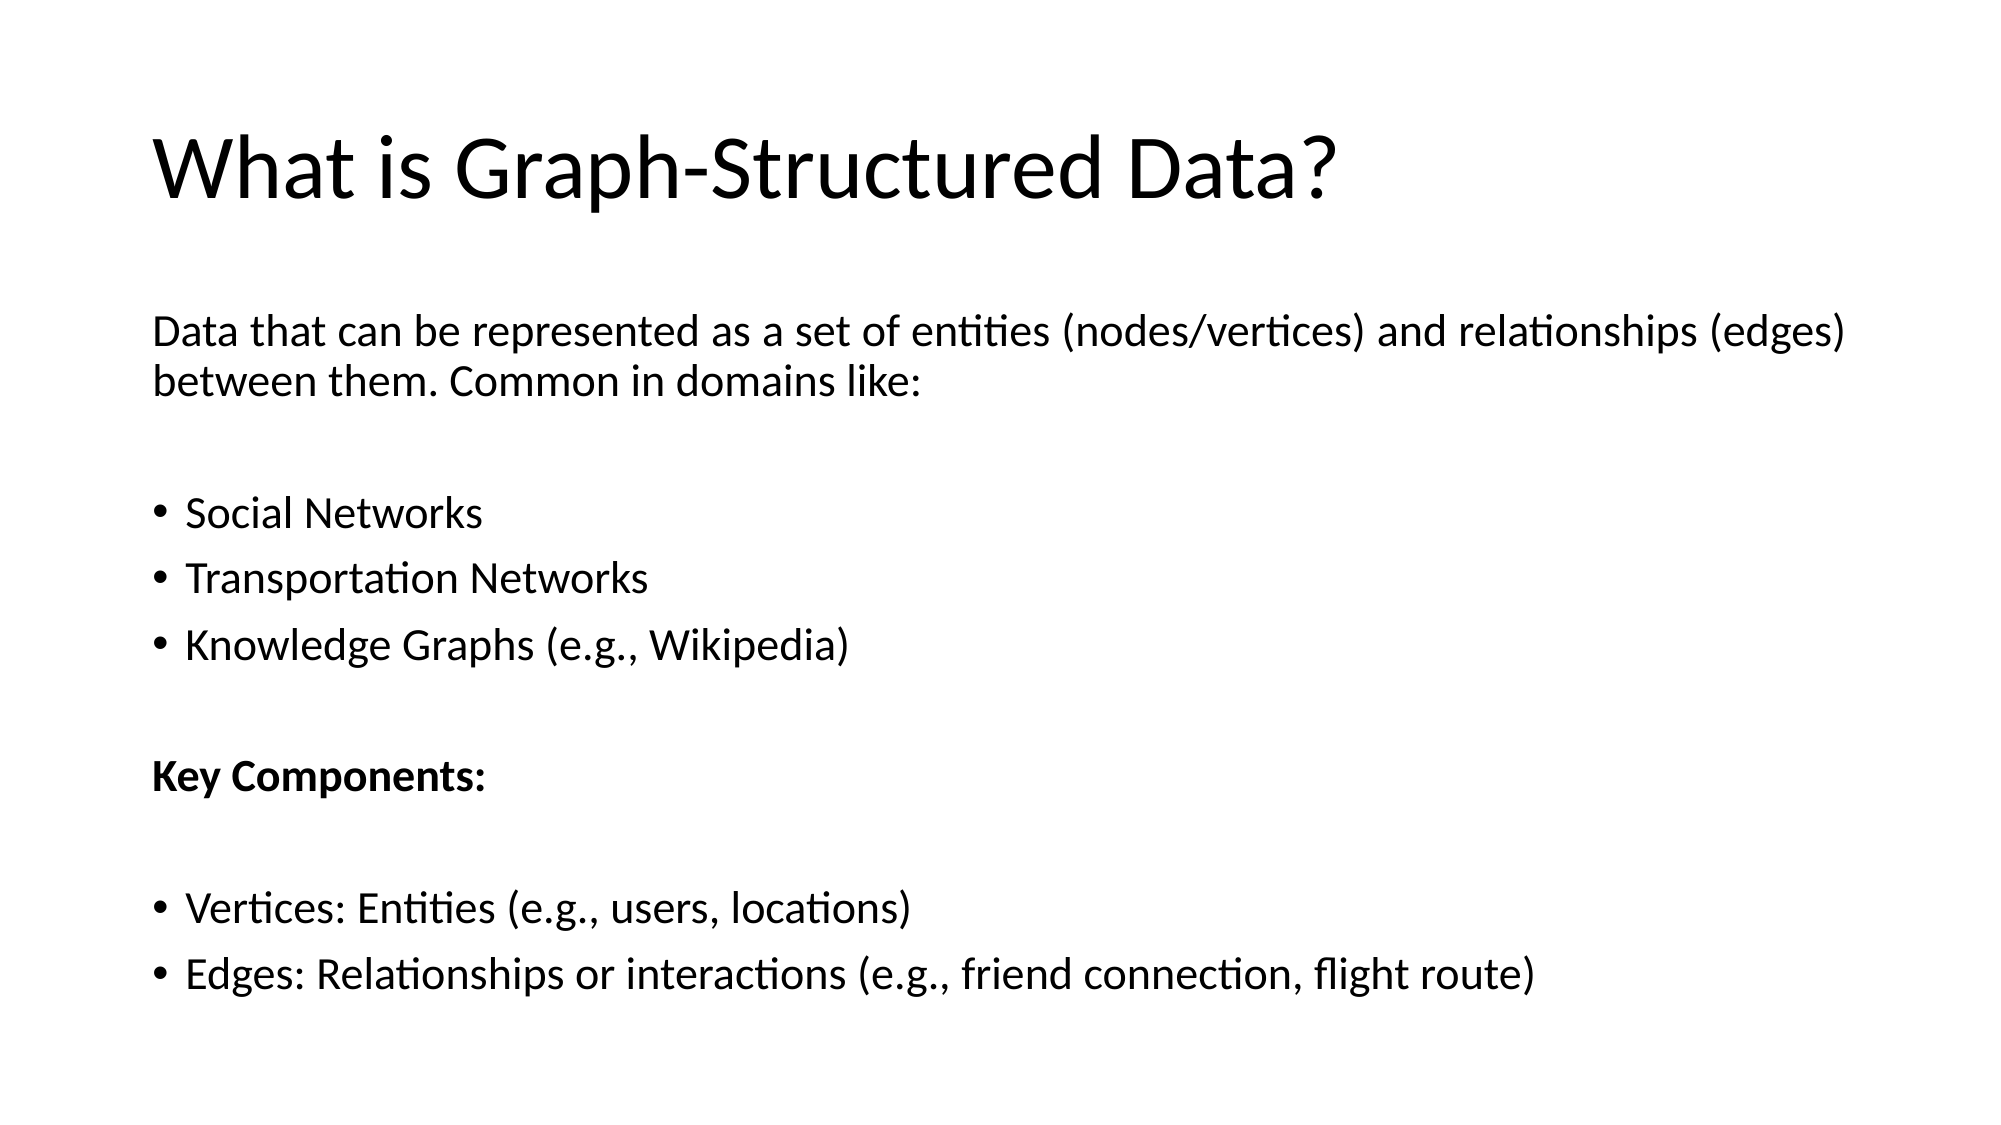

# What is Graph-Structured Data?
Data that can be represented as a set of entities (nodes/vertices) and relationships (edges) between them. Common in domains like:

Social Networks
Transportation Networks
Knowledge Graphs (e.g., Wikipedia)

Key Components:

Vertices: Entities (e.g., users, locations)
Edges: Relationships or interactions (e.g., friend connection, flight route)